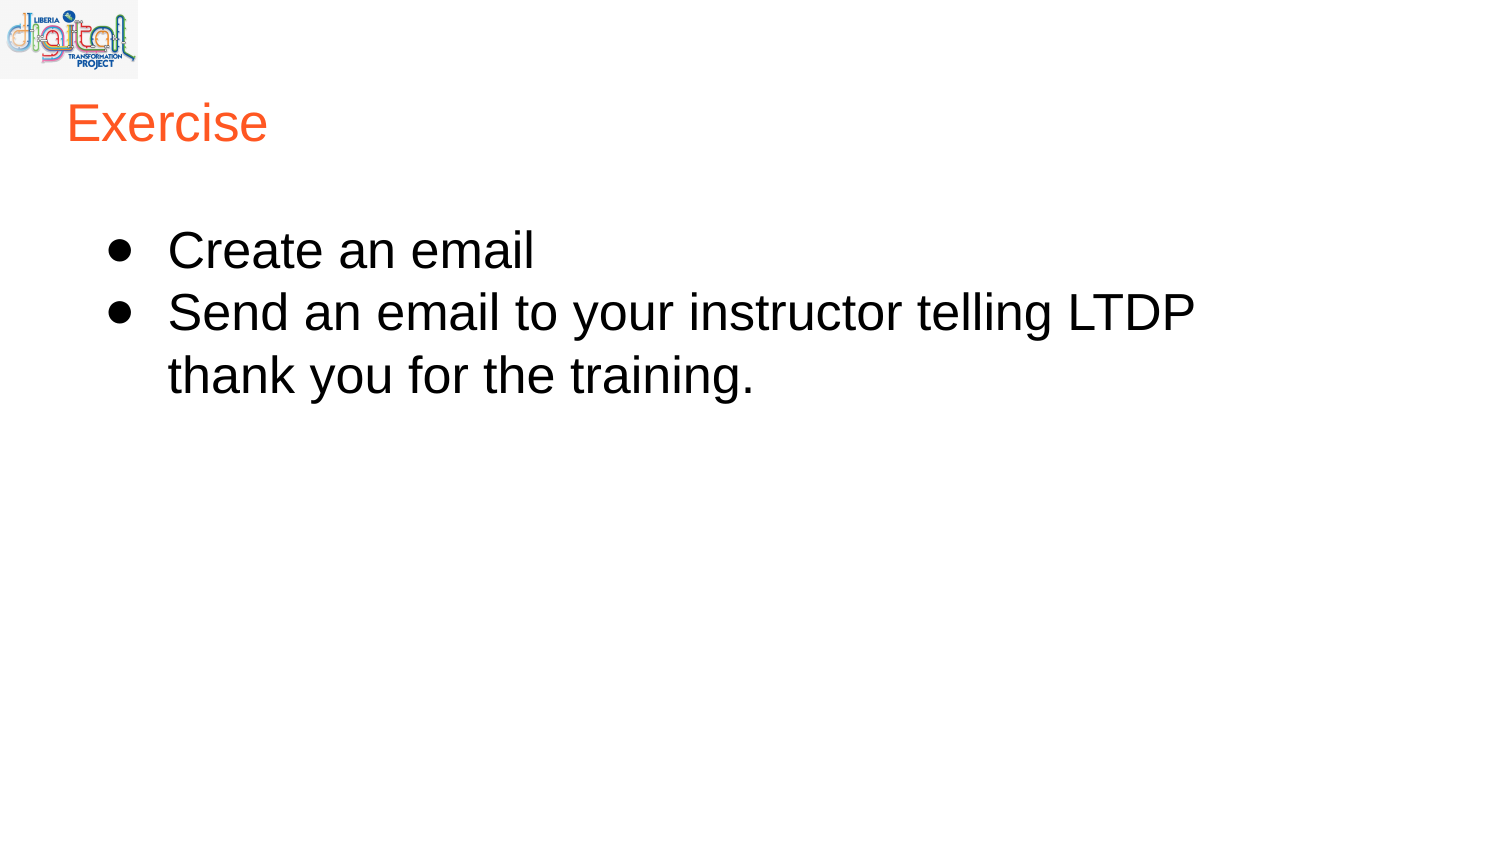

# Exercise
Create an email
Send an email to your instructor telling LTDP thank you for the training.